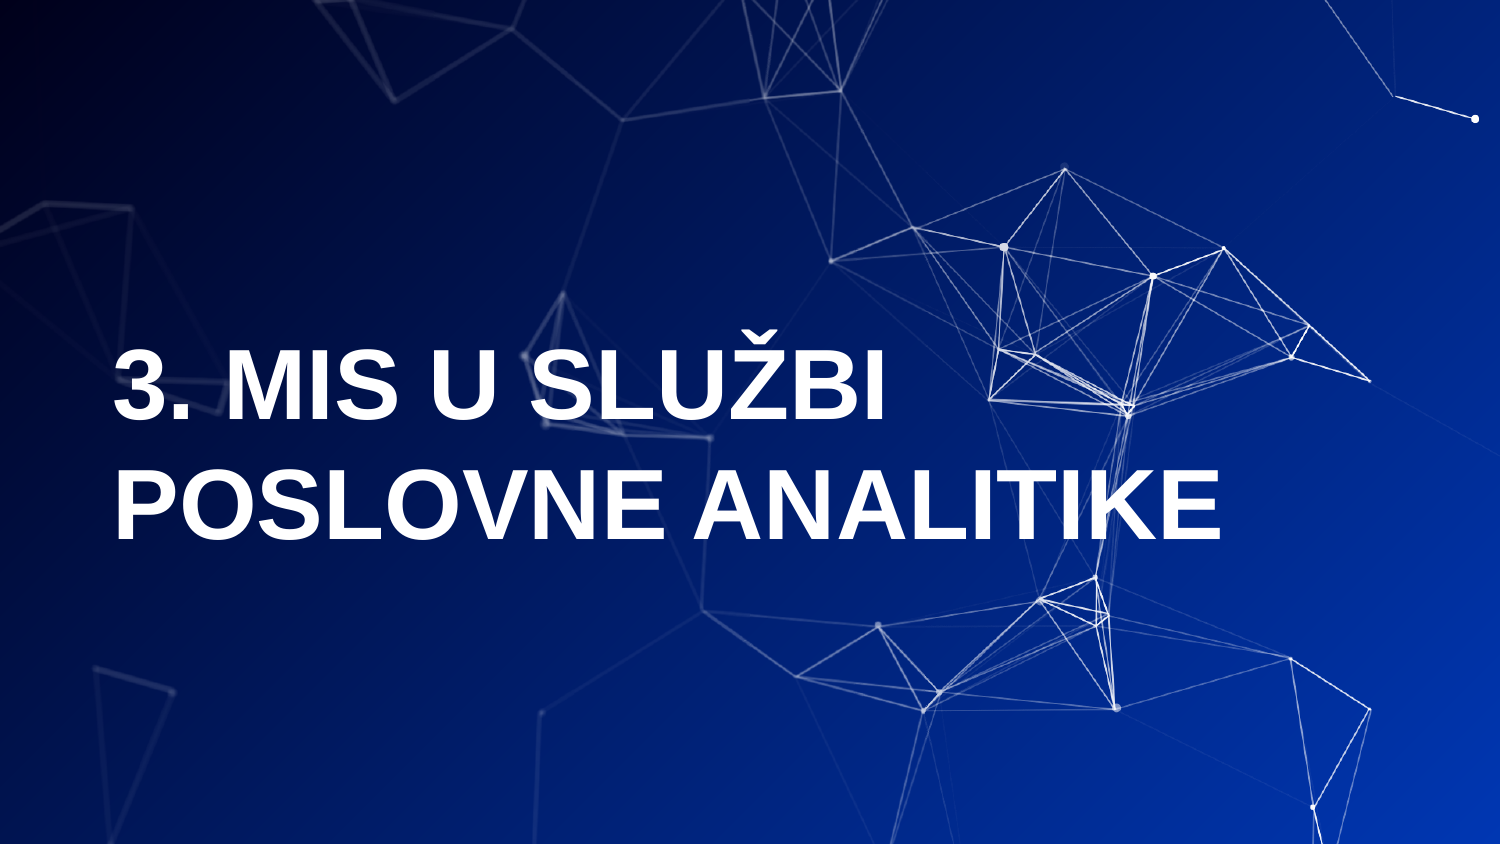

# 3. MIS U SLUŽBI POSLOVNE ANALITIKE